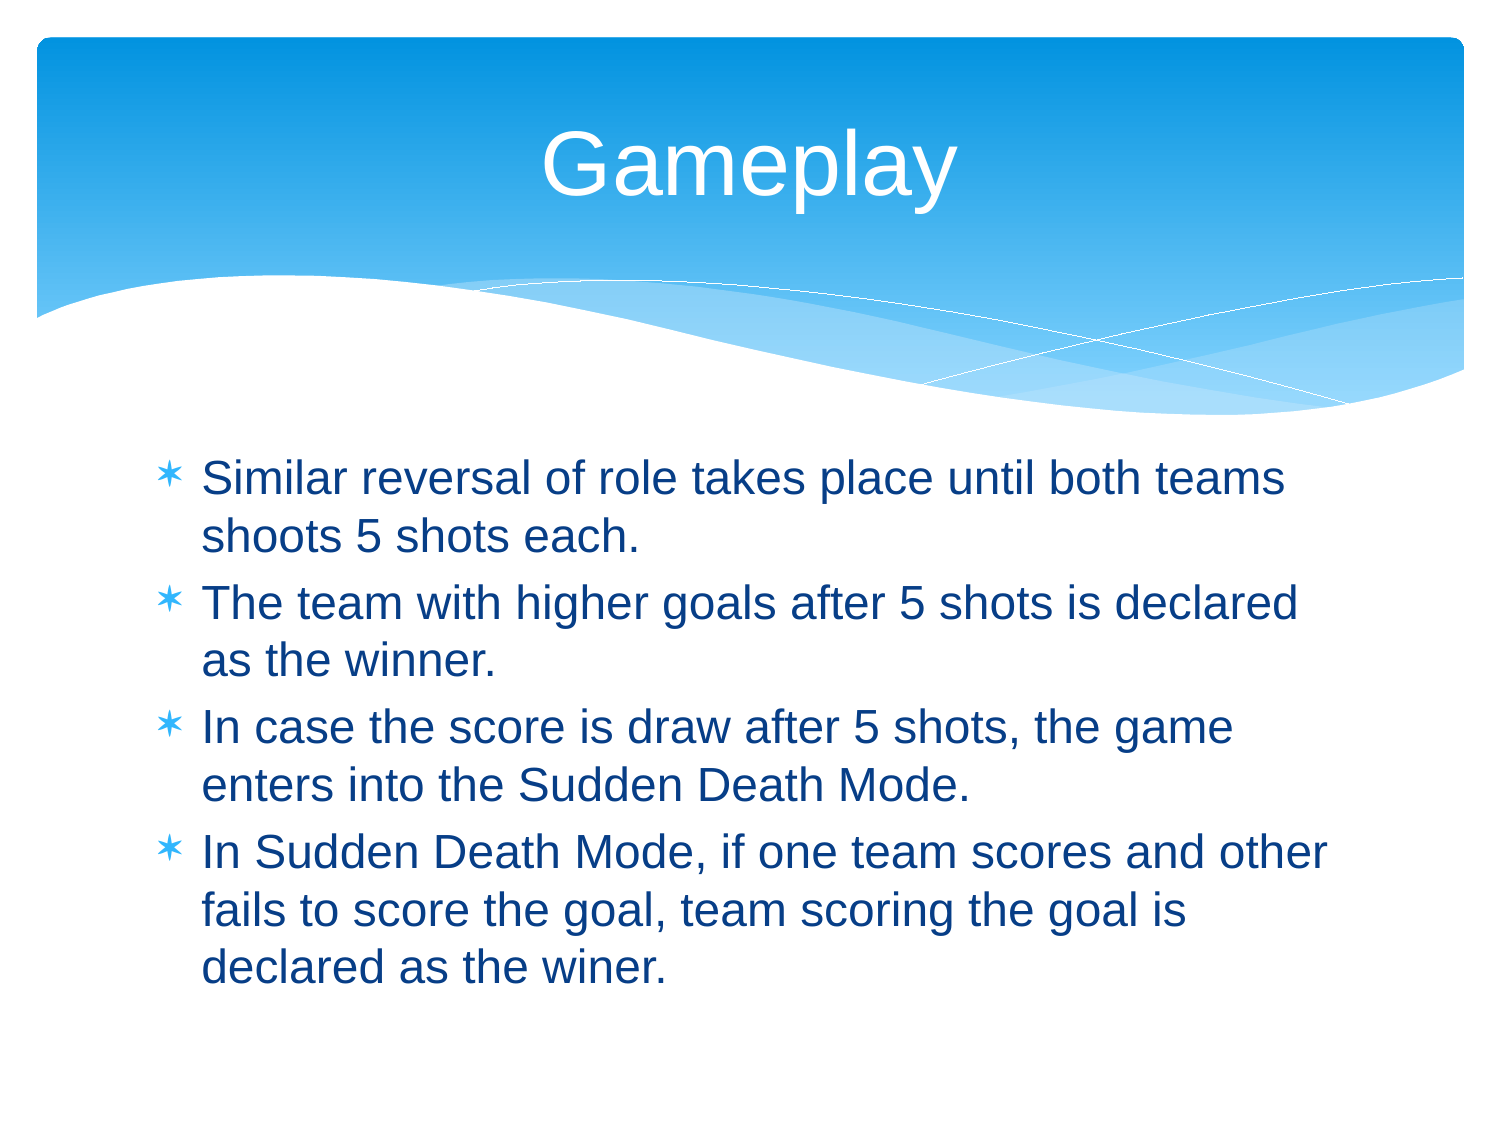

# Gameplay
Similar reversal of role takes place until both teams shoots 5 shots each.
The team with higher goals after 5 shots is declared as the winner.
In case the score is draw after 5 shots, the game enters into the Sudden Death Mode.
In Sudden Death Mode, if one team scores and other fails to score the goal, team scoring the goal is declared as the winer.